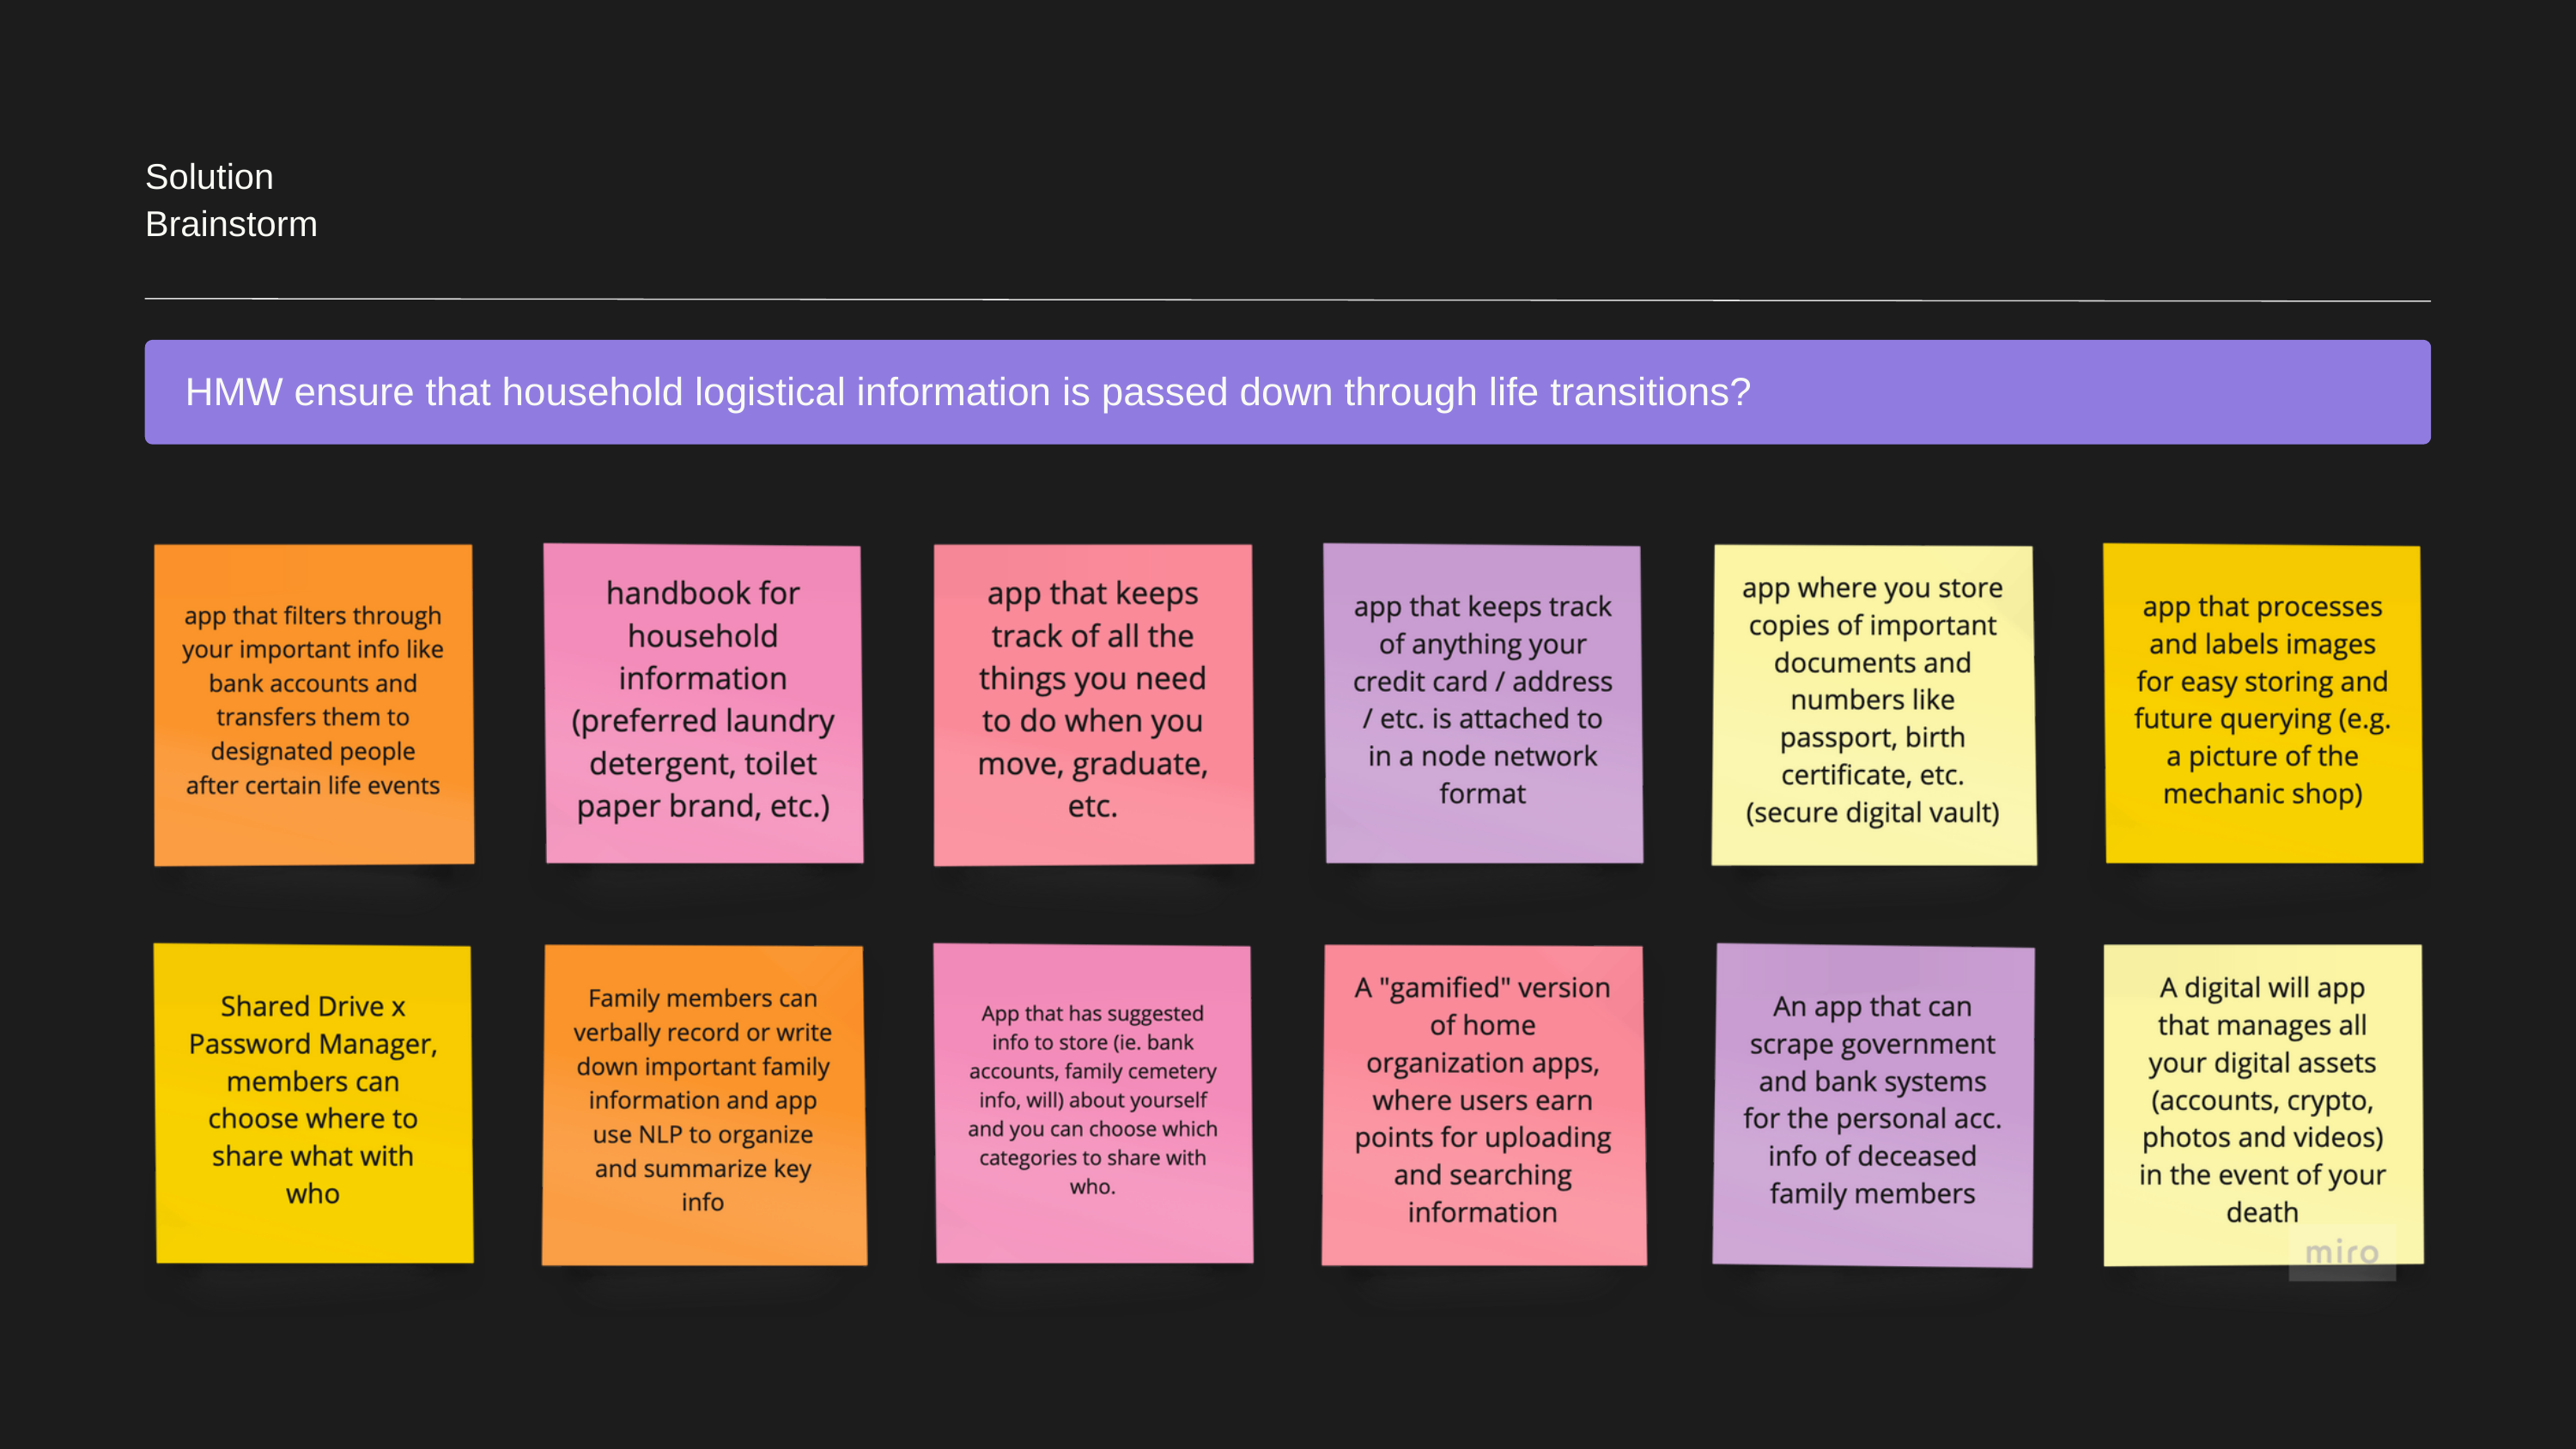

Solution Brainstorm
Made on Miro

HMW ensure that household logistical information is passed down through life transitions?